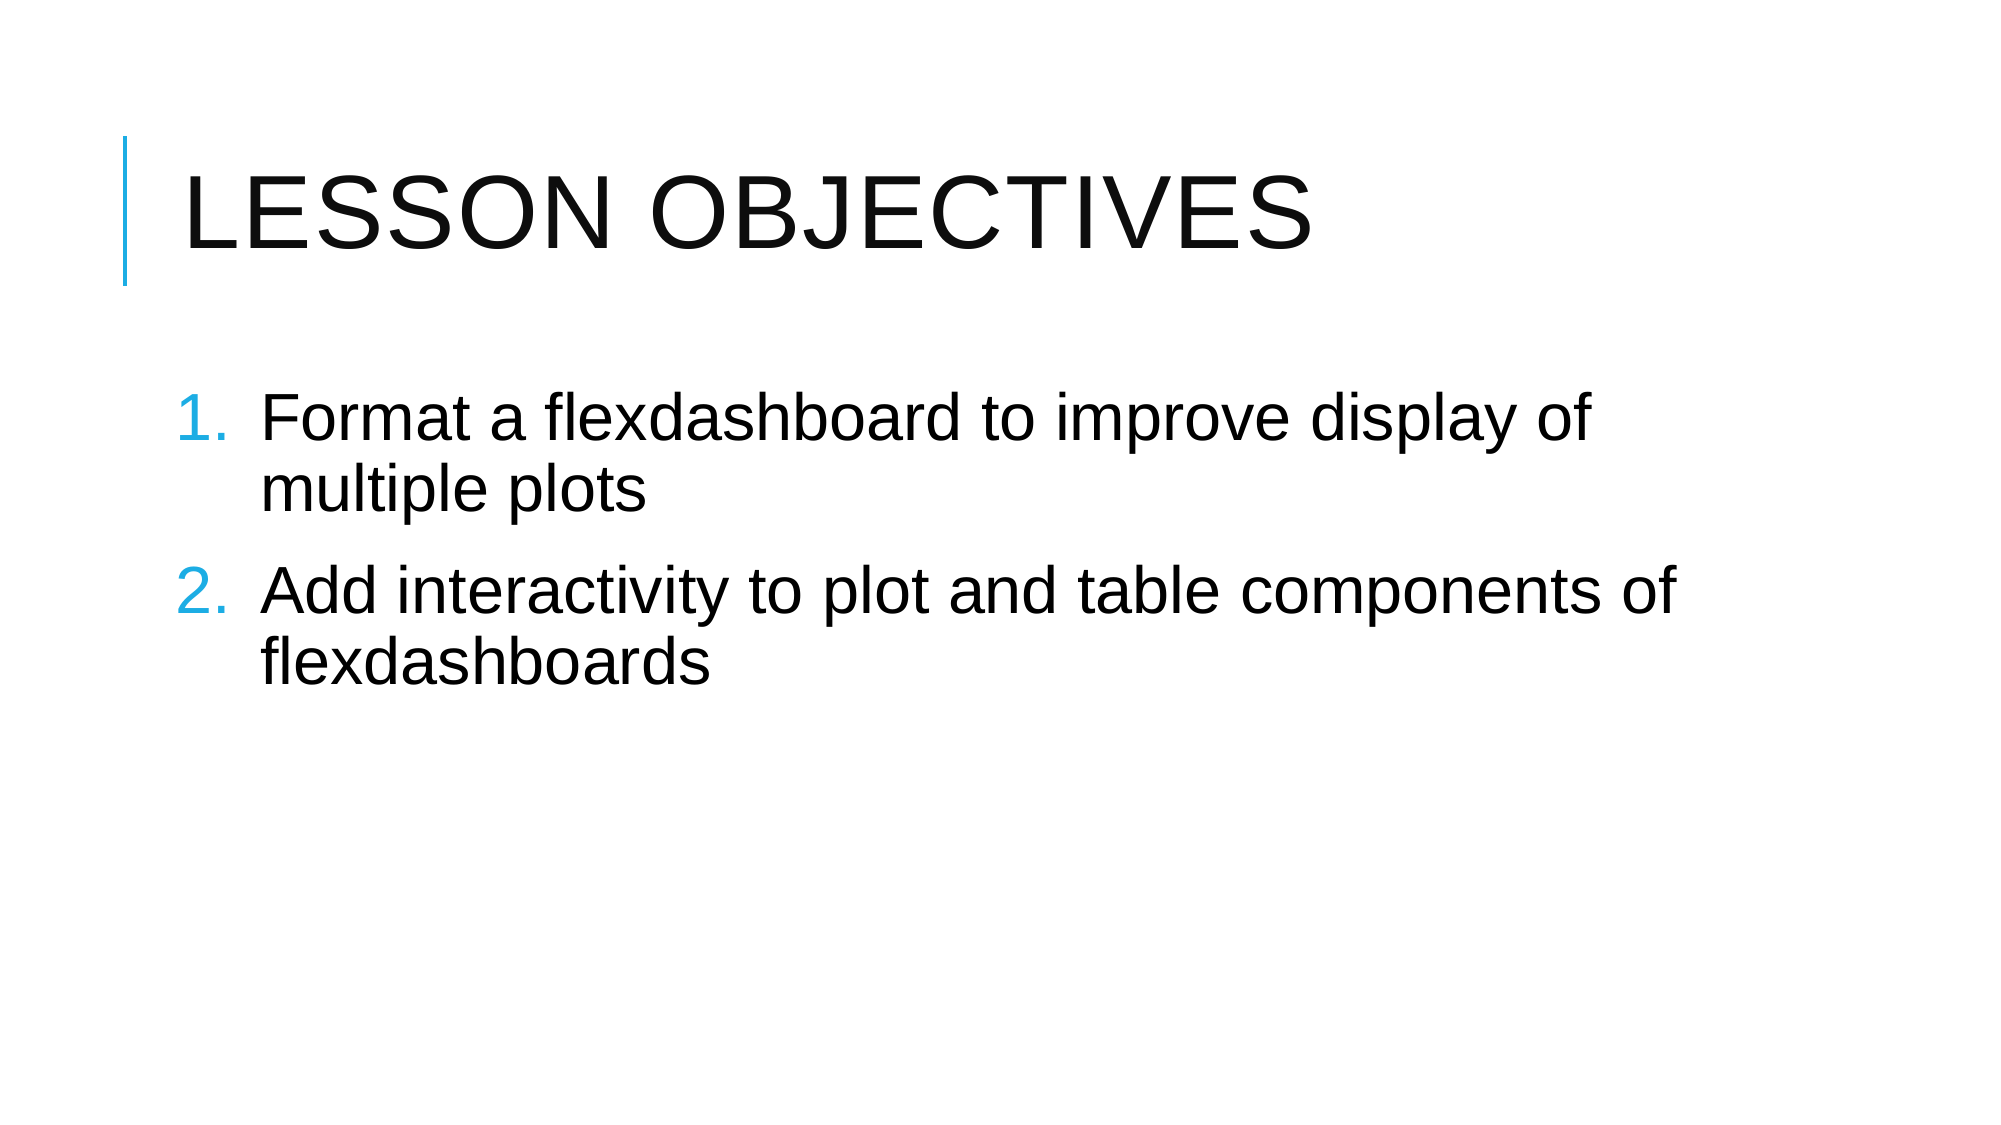

# LESSON OBJECTIVES
Format a flexdashboard to improve display of multiple plots
Add interactivity to plot and table components of flexdashboards